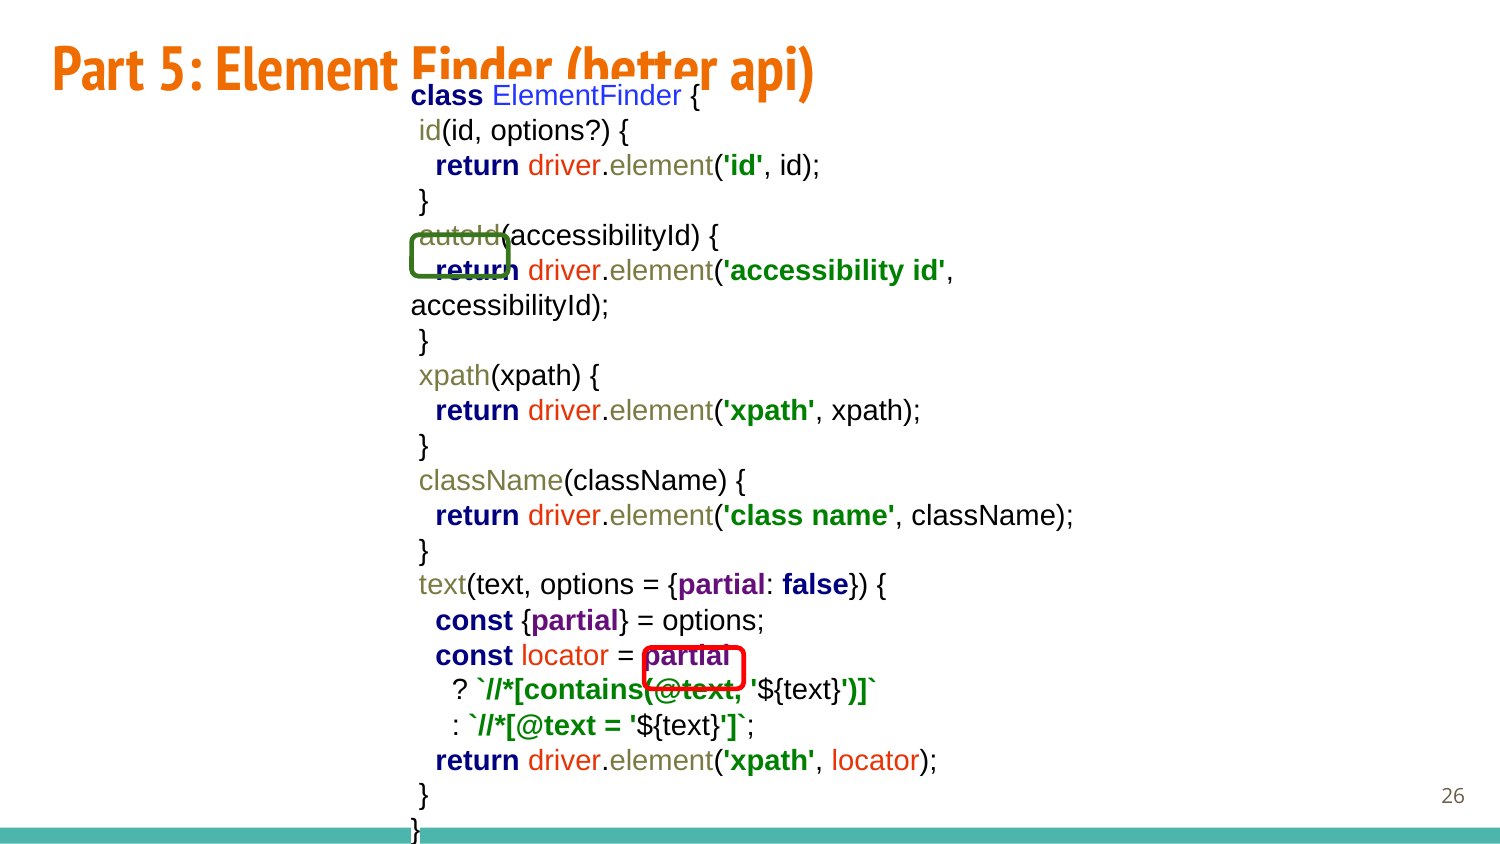

# Part 5: Element Finder (better api)
class ElementFinder {
 id(id, options?) {
   return driver.element('id', id);
 }
 autoId(accessibilityId) {
   return driver.element('accessibility id', accessibilityId);
 }
 xpath(xpath) {
   return driver.element('xpath', xpath);
 }
 className(className) {
   return driver.element('class name', className);
 }
 text(text, options = {partial: false}) {
   const {partial} = options;
   const locator = partial
     ? `//*[contains(@text, '${text}')]`
     : `//*[@text = '${text}']`;
   return driver.element('xpath', locator);
 }
}

26